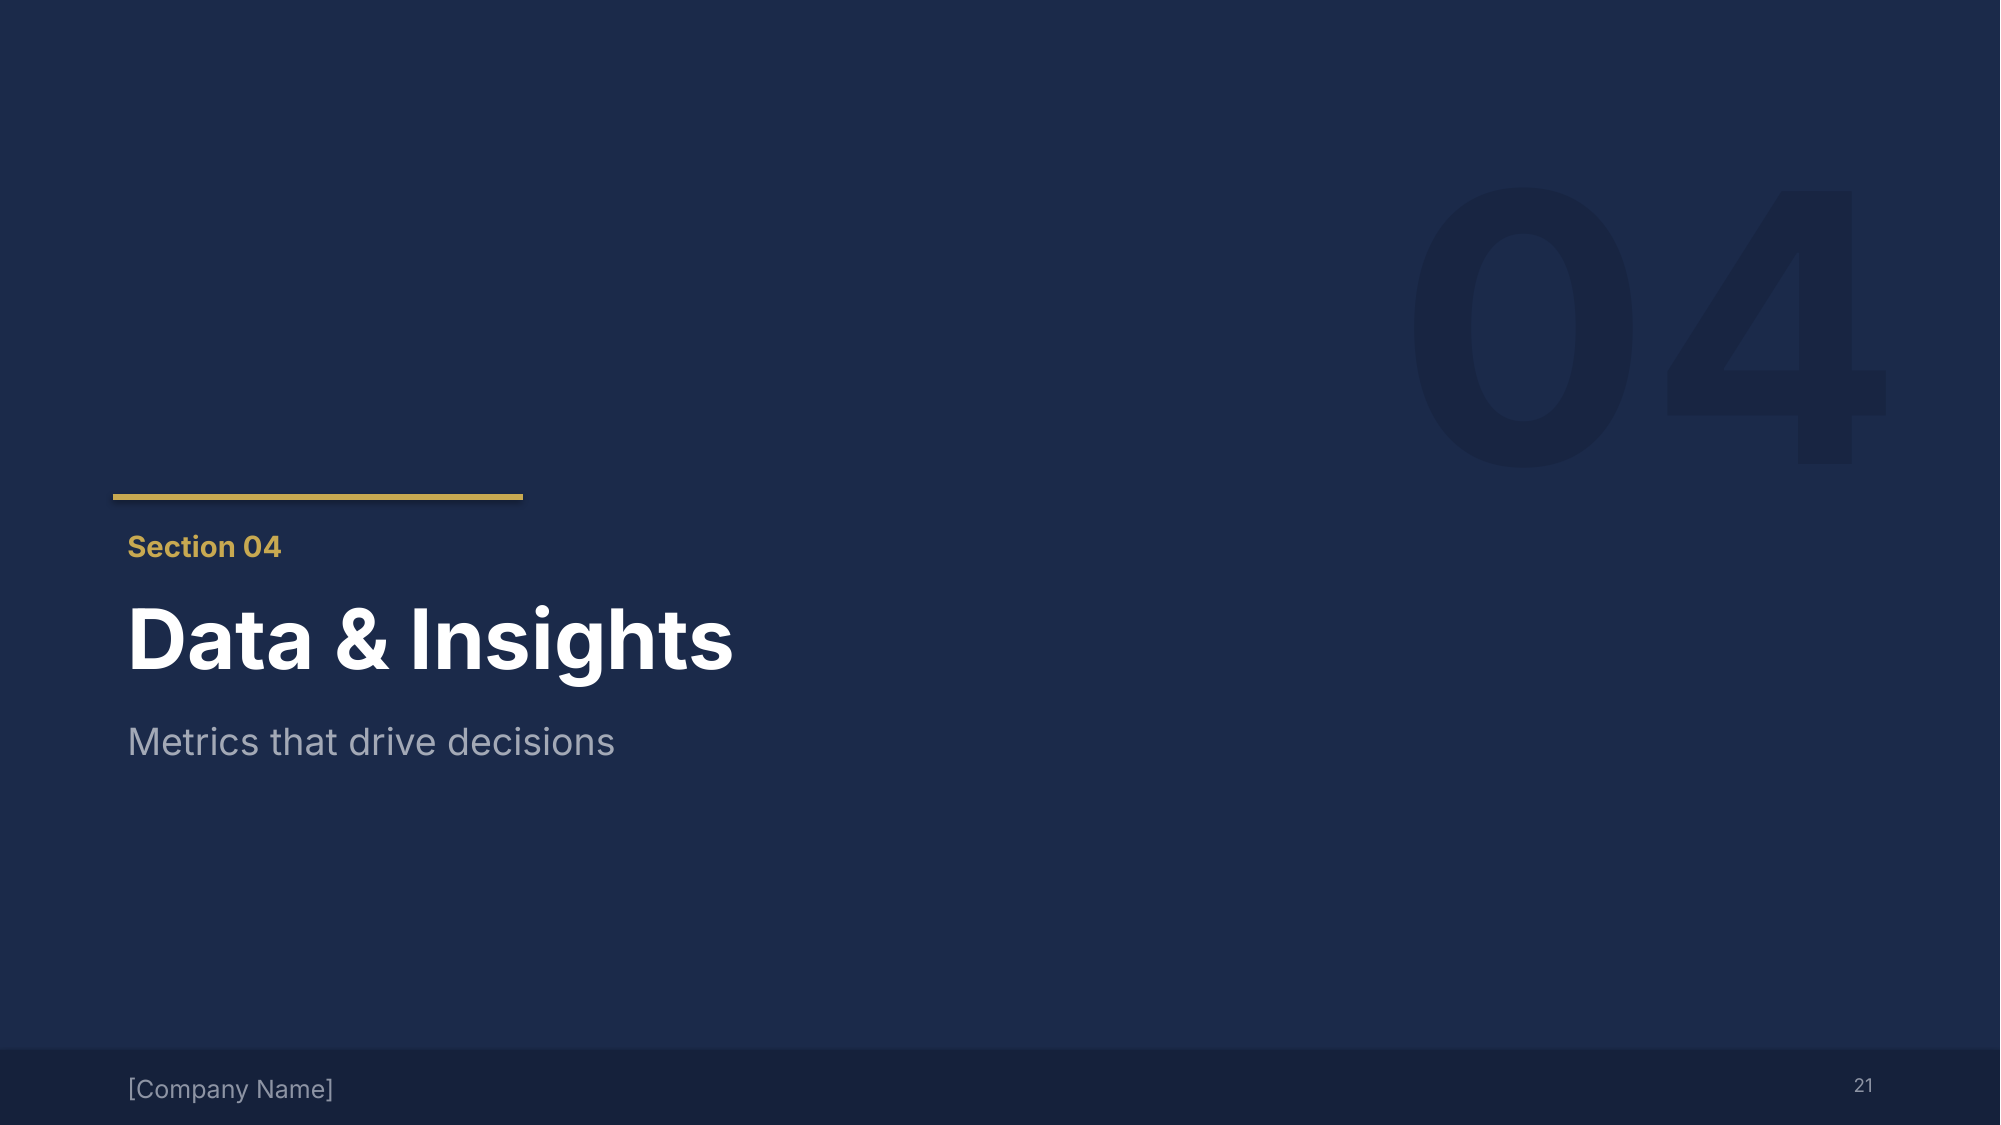

04
Section 04
Data & Insights
Metrics that drive decisions

[Company Name]
21